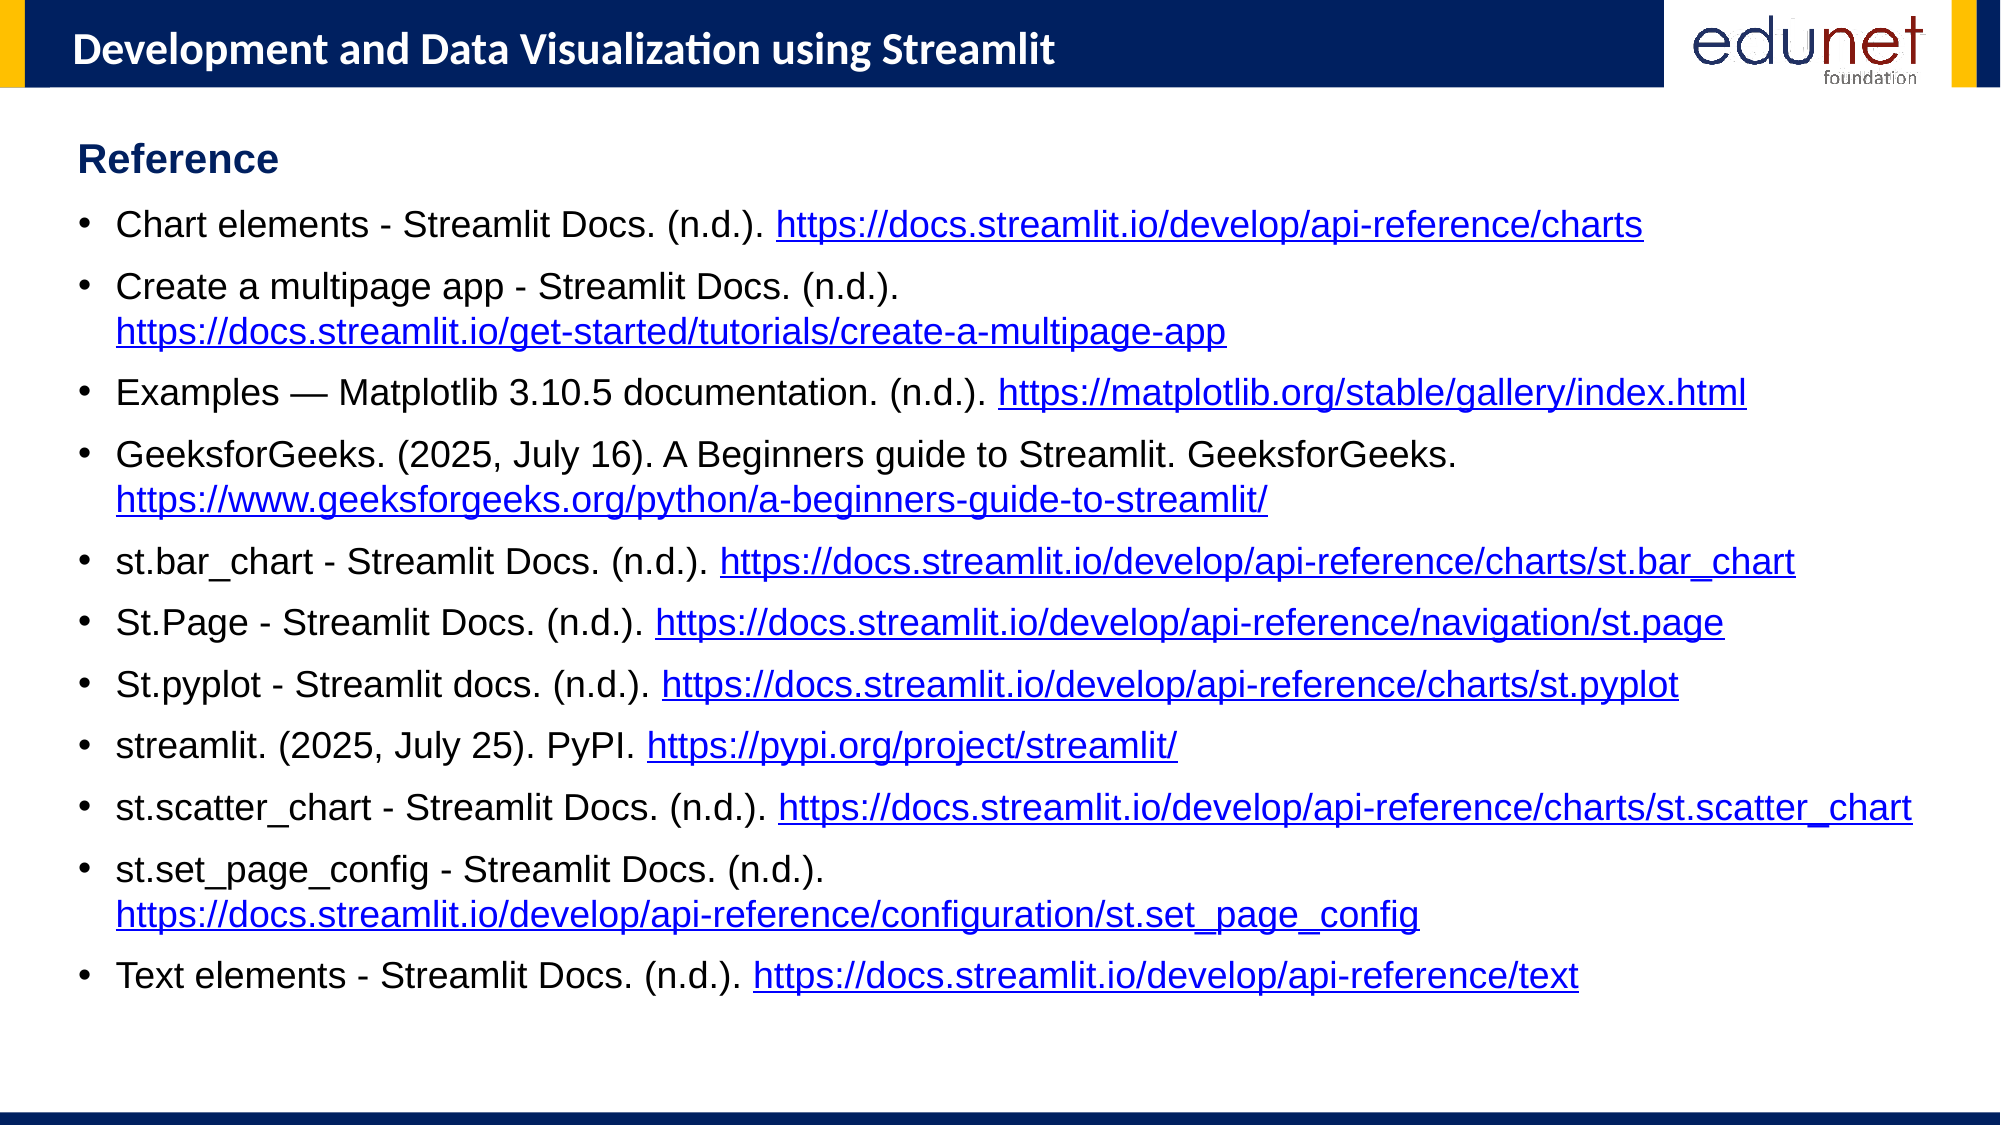

Reference
Chart elements - Streamlit Docs. (n.d.). https://docs.streamlit.io/develop/api-reference/charts
Create a multipage app - Streamlit Docs. (n.d.). https://docs.streamlit.io/get-started/tutorials/create-a-multipage-app
Examples — Matplotlib 3.10.5 documentation. (n.d.). https://matplotlib.org/stable/gallery/index.html
GeeksforGeeks. (2025, July 16). A Beginners guide to Streamlit. GeeksforGeeks. https://www.geeksforgeeks.org/python/a-beginners-guide-to-streamlit/
st.bar_chart - Streamlit Docs. (n.d.). https://docs.streamlit.io/develop/api-reference/charts/st.bar_chart
St.Page - Streamlit Docs. (n.d.). https://docs.streamlit.io/develop/api-reference/navigation/st.page
St.pyplot - Streamlit docs. (n.d.). https://docs.streamlit.io/develop/api-reference/charts/st.pyplot
streamlit. (2025, July 25). PyPI. https://pypi.org/project/streamlit/
st.scatter_chart - Streamlit Docs. (n.d.). https://docs.streamlit.io/develop/api-reference/charts/st.scatter_chart
st.set_page_config - Streamlit Docs. (n.d.). https://docs.streamlit.io/develop/api-reference/configuration/st.set_page_config
Text elements - Streamlit Docs. (n.d.). https://docs.streamlit.io/develop/api-reference/text